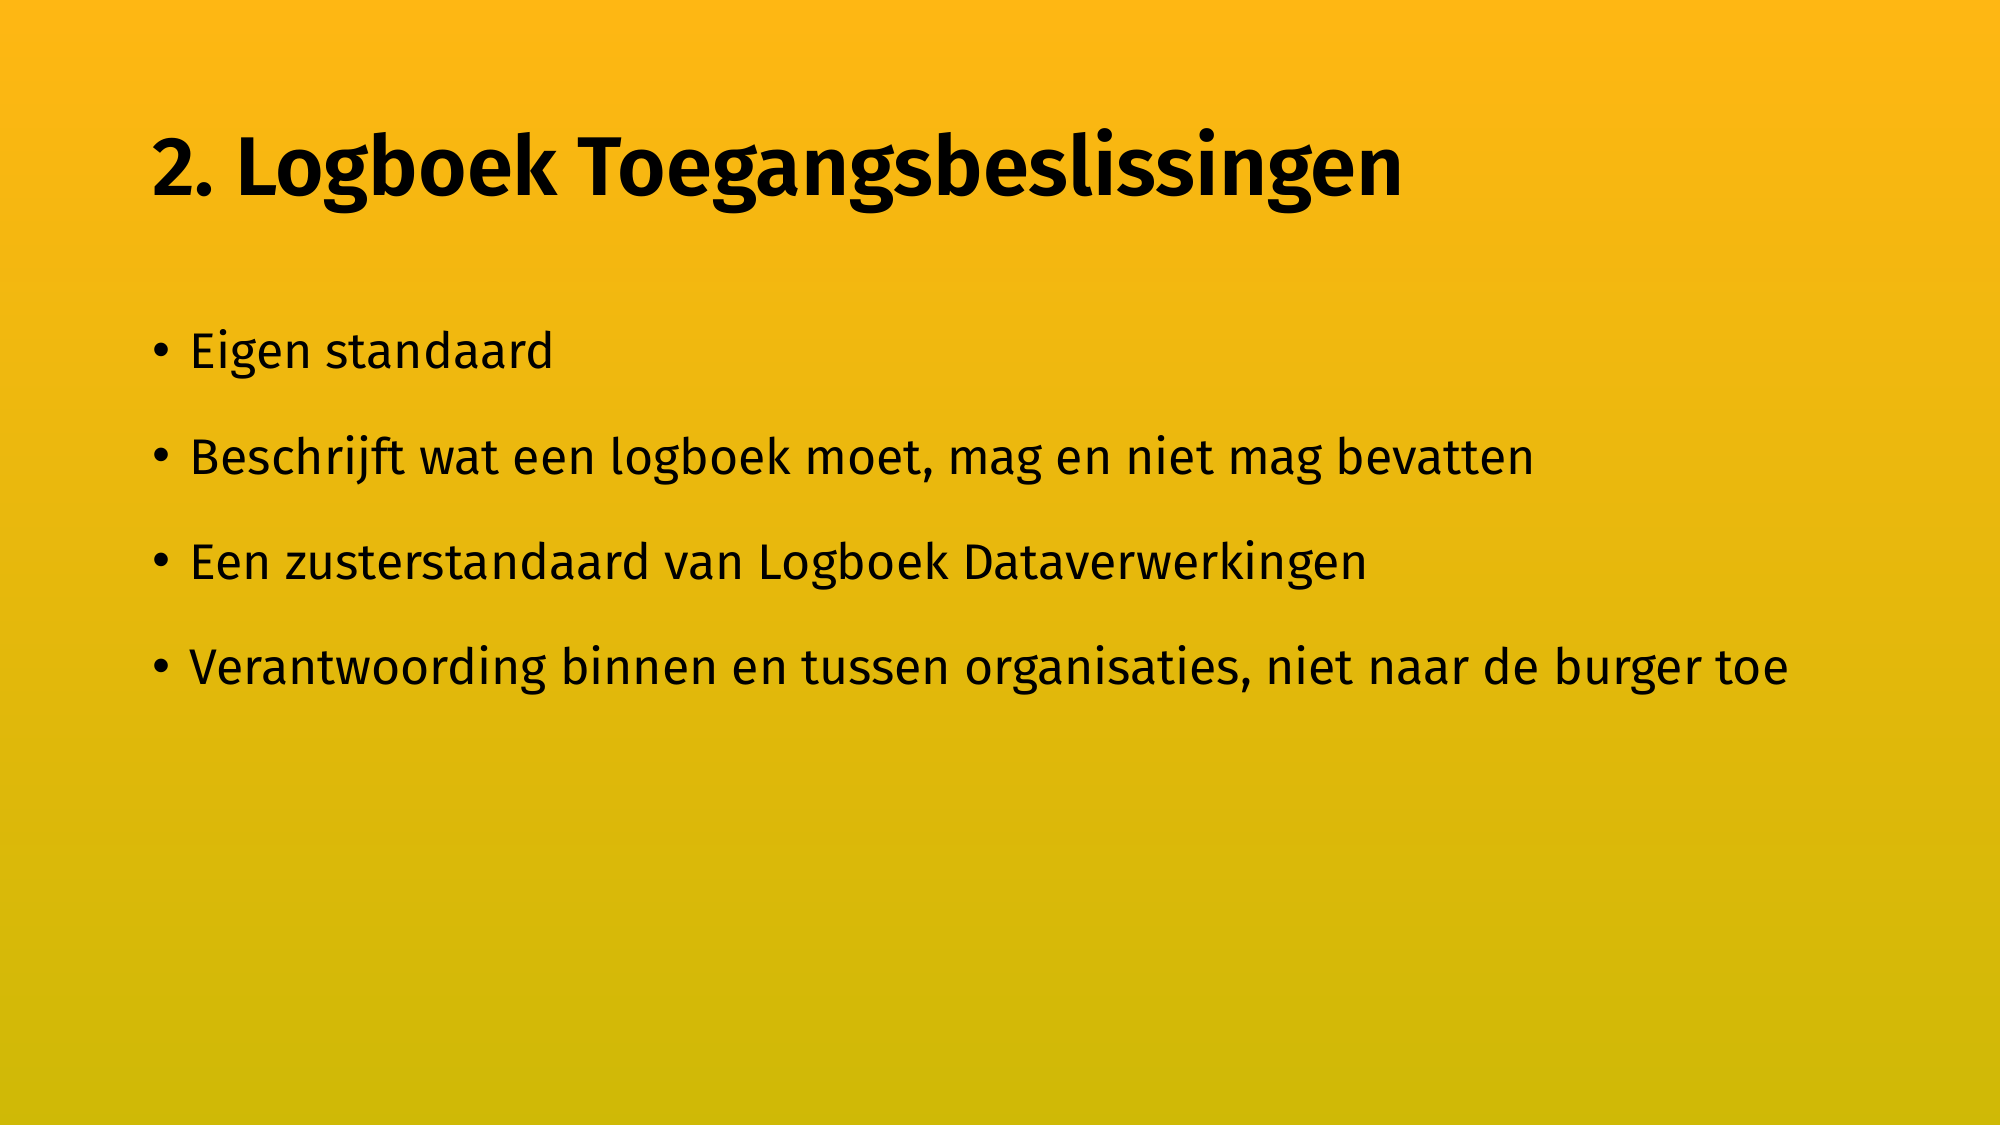

# 2. Logboek Toegangsbeslissingen
Eigen standaard
Beschrijft wat een logboek moet, mag en niet mag bevatten
Een zusterstandaard van Logboek Dataverwerkingen
Verantwoording binnen en tussen organisaties, niet naar de burger toe